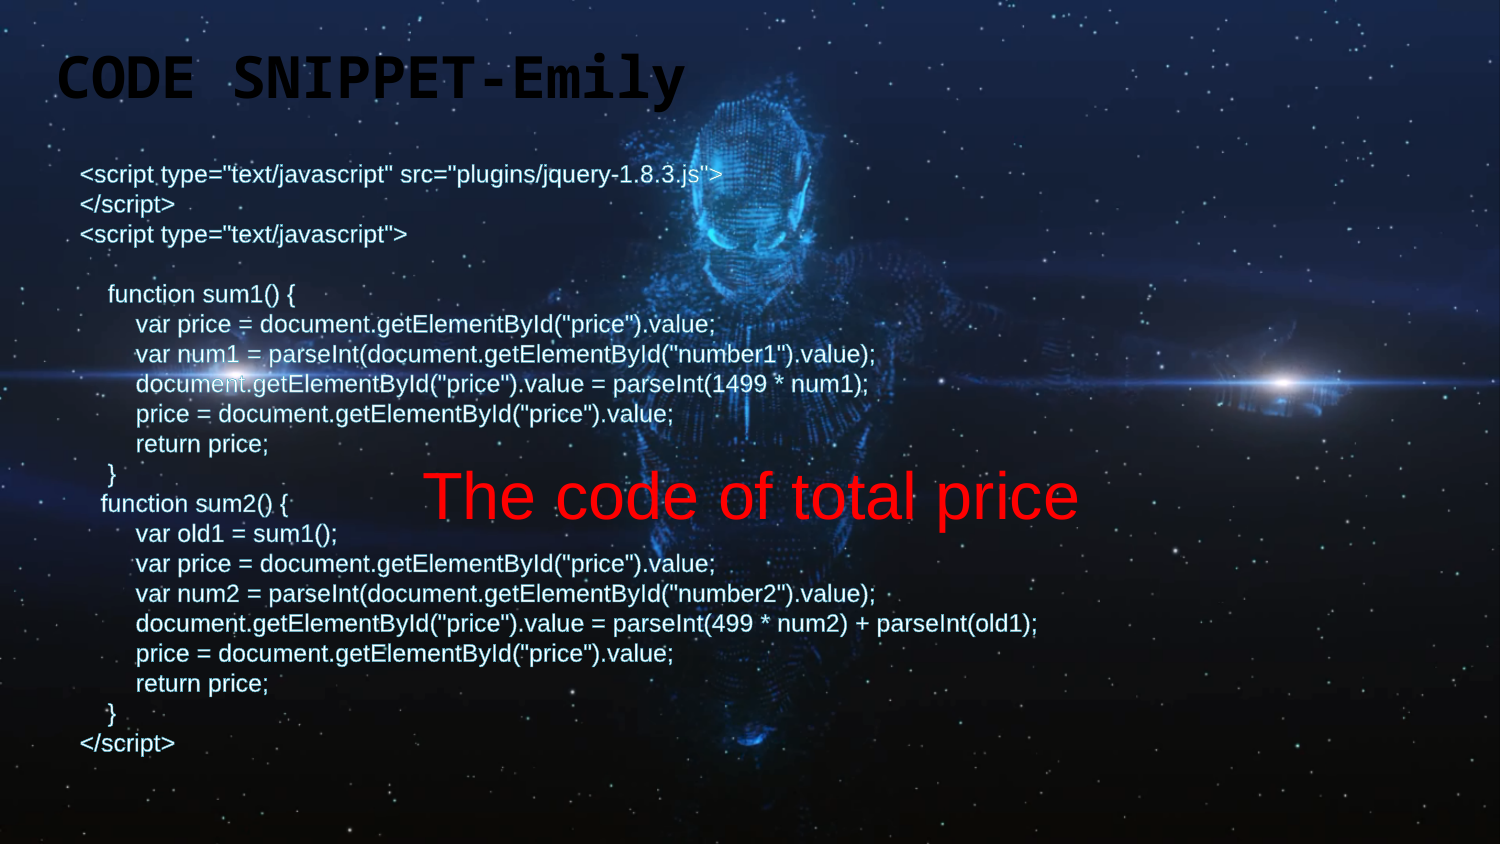

# CODE SNIPPET-Emily
<script type="text/javascript" src="plugins/jquery-1.8.3.js">
</script>
<script type="text/javascript">

    function sum1() {
        var price = document.getElementById("price").value;
        var num1 = parseInt(document.getElementById("number1").value);
        document.getElementById("price").value = parseInt(1499 * num1);
        price = document.getElementById("price").value;
        return price;
    }
   function sum2() {
        var old1 = sum1();
        var price = document.getElementById("price").value;
        var num2 = parseInt(document.getElementById("number2").value);
        document.getElementById("price").value = parseInt(499 * num2) + parseInt(old1);
        price = document.getElementById("price").value;
        return price;
    }
</script>

The code of total price